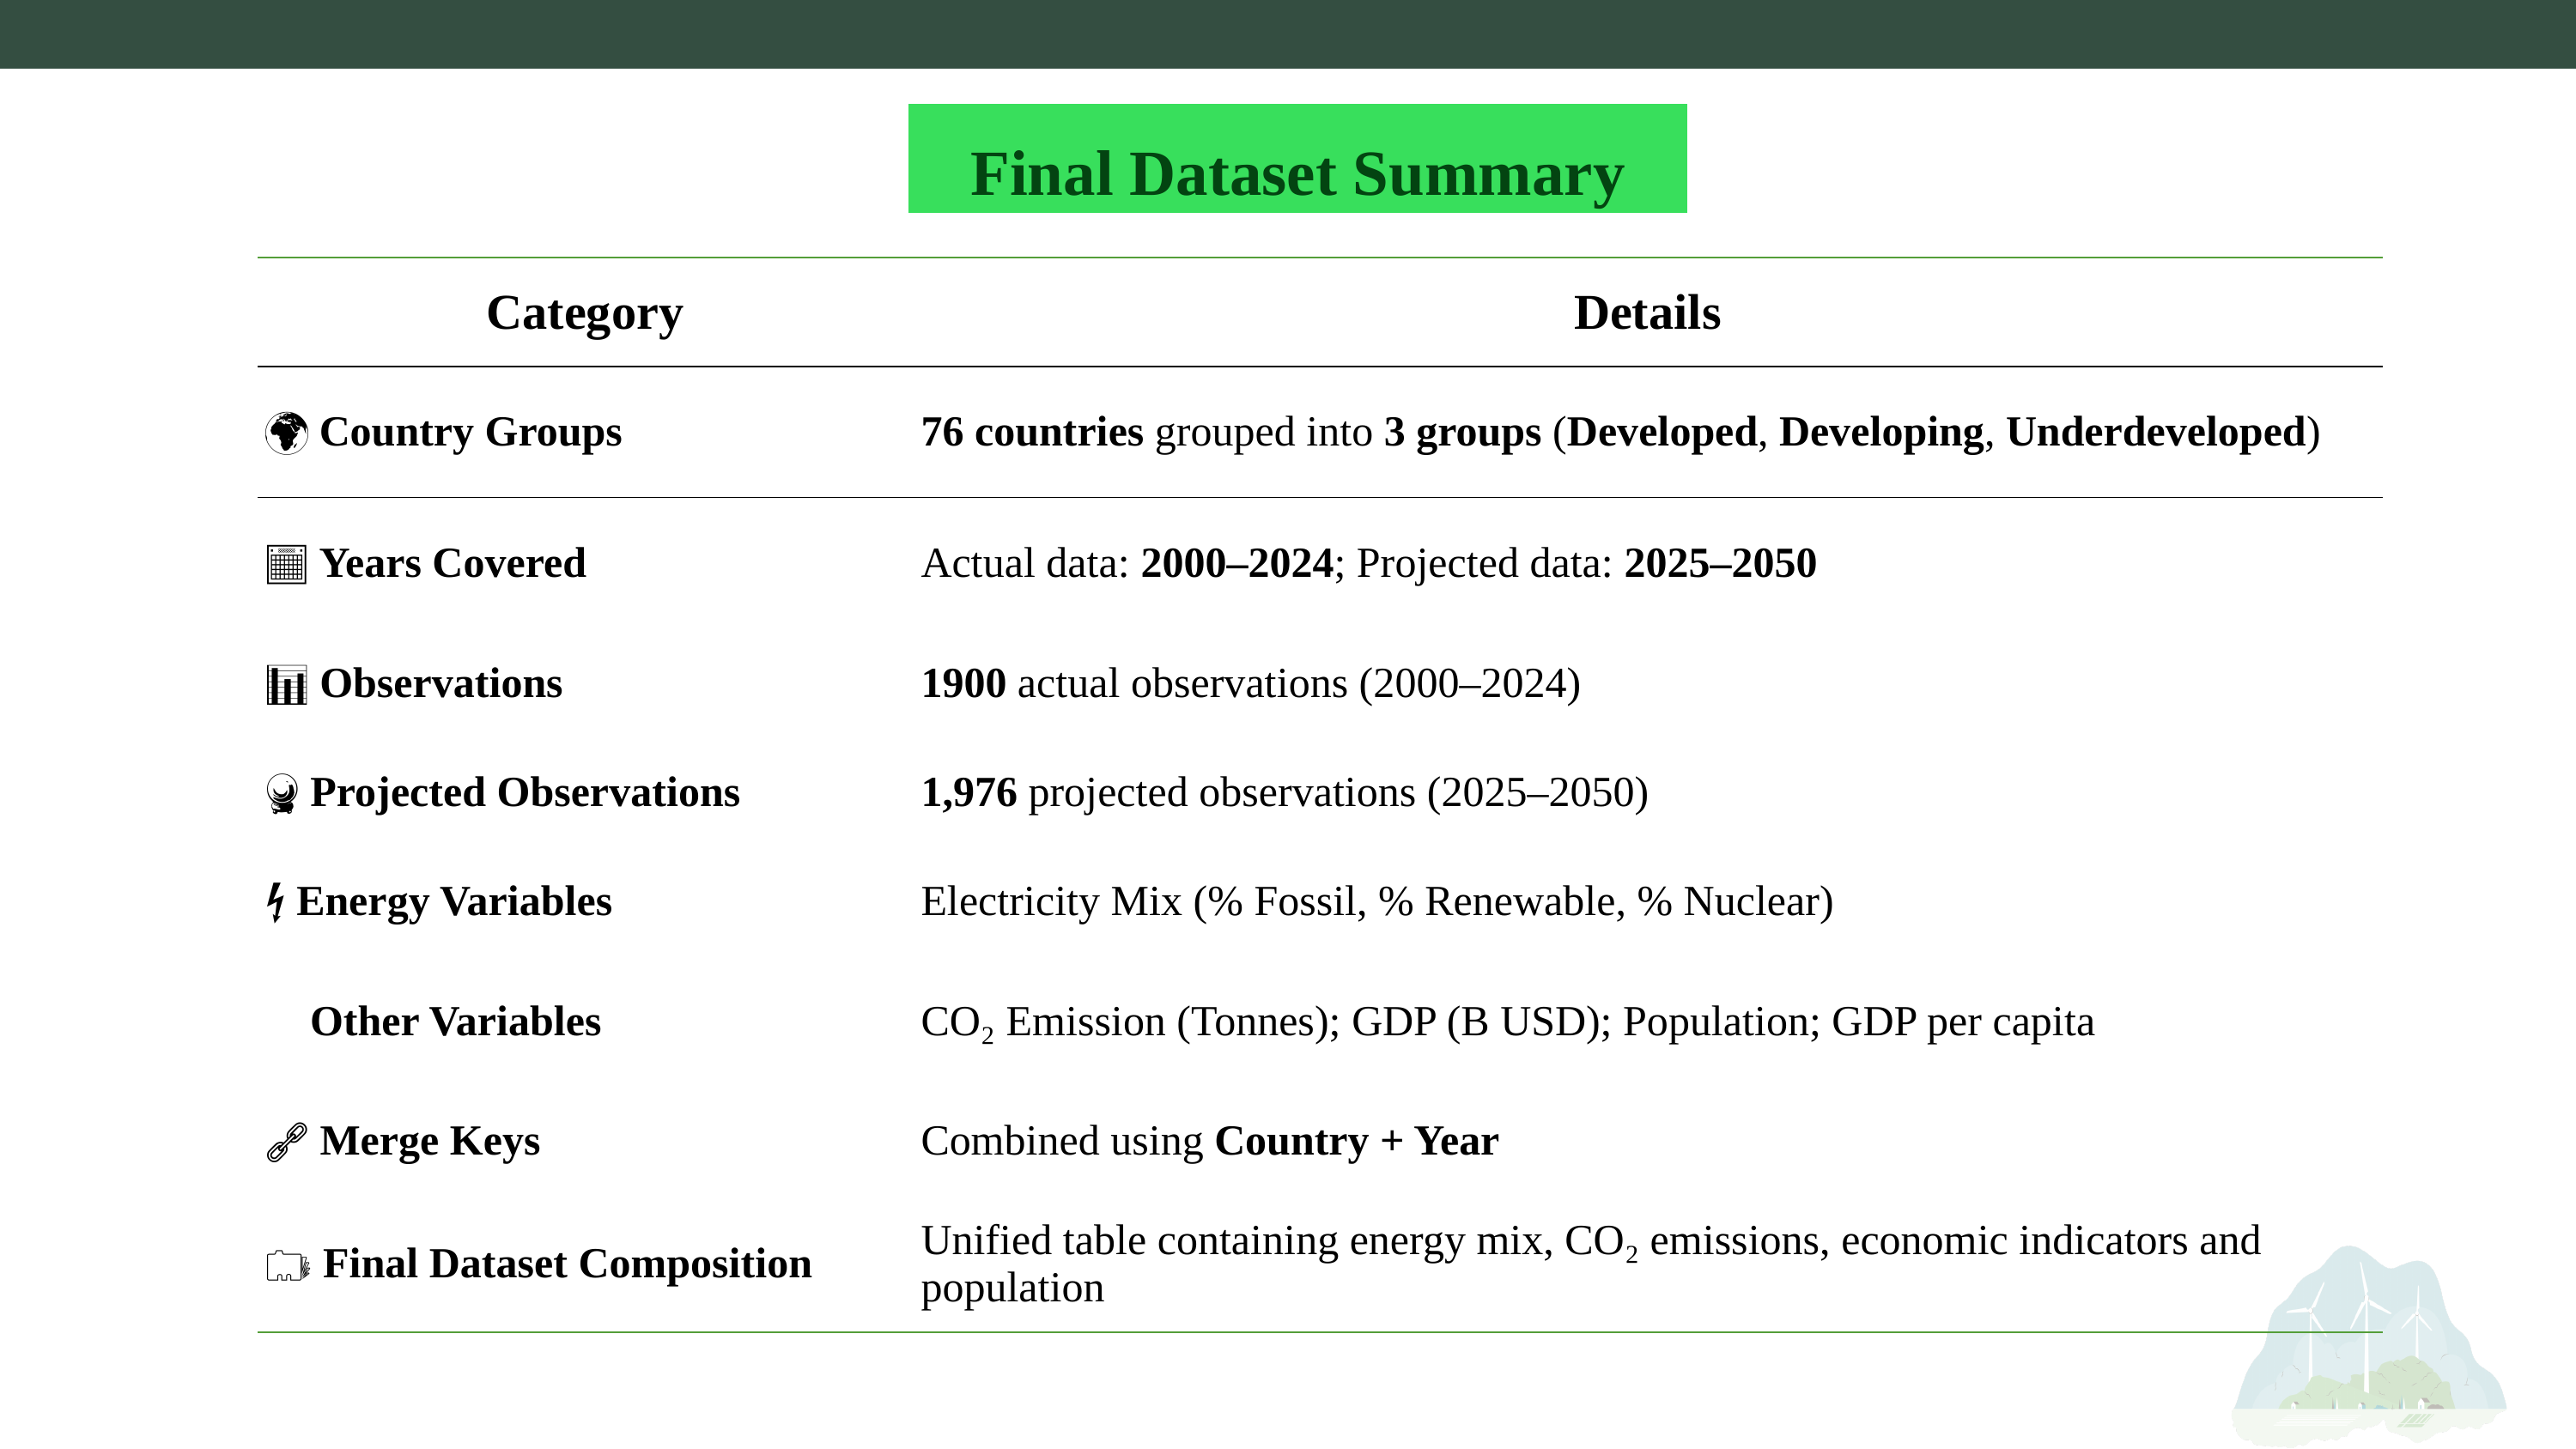

Final Dataset Summary

| Category | Details |
| --- | --- |
| 🌍 Country Groups | 76 countries grouped into 3 groups (Developed, Developing, Underdeveloped) |
| 📅 Years Covered | Actual data: 2000–2024; Projected data: 2025–2050 |
| 📊 Observations | 1900 actual observations (2000–2024) |
| 🔮 Projected Observations | 1,976 projected observations (2025–2050) |
| ⚡ Energy Variables | Electricity Mix (% Fossil, % Renewable, % Nuclear) |
| 🧩 Other Variables | CO₂ Emission (Tonnes); GDP (B USD); Population; GDP per capita |
| 🔗 Merge Keys | Combined using Country + Year |
| 🗂️ Final Dataset Composition | Unified table containing energy mix, CO₂ emissions, economic indicators and population |

Currency adjusted to constant USD
Measures renewable vs fossil share
Estimated values for some regions